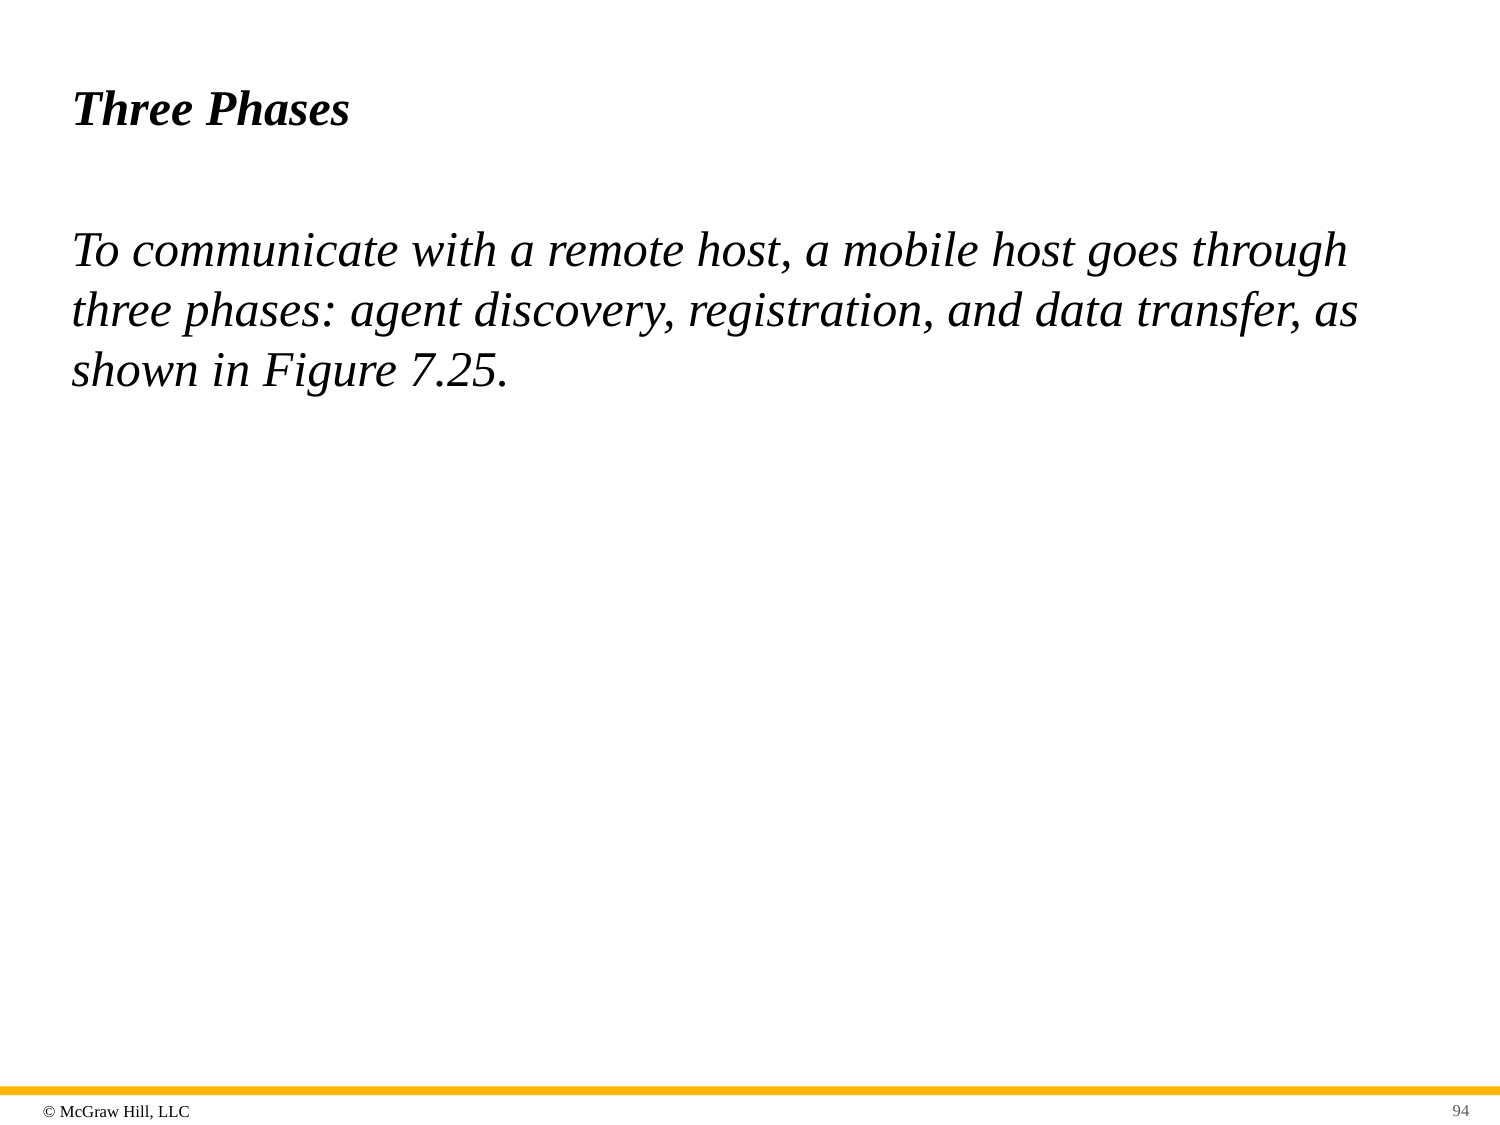

# Three Phases
To communicate with a remote host, a mobile host goes through three phases: agent discovery, registration, and data transfer, as shown in Figure 7.25.
94